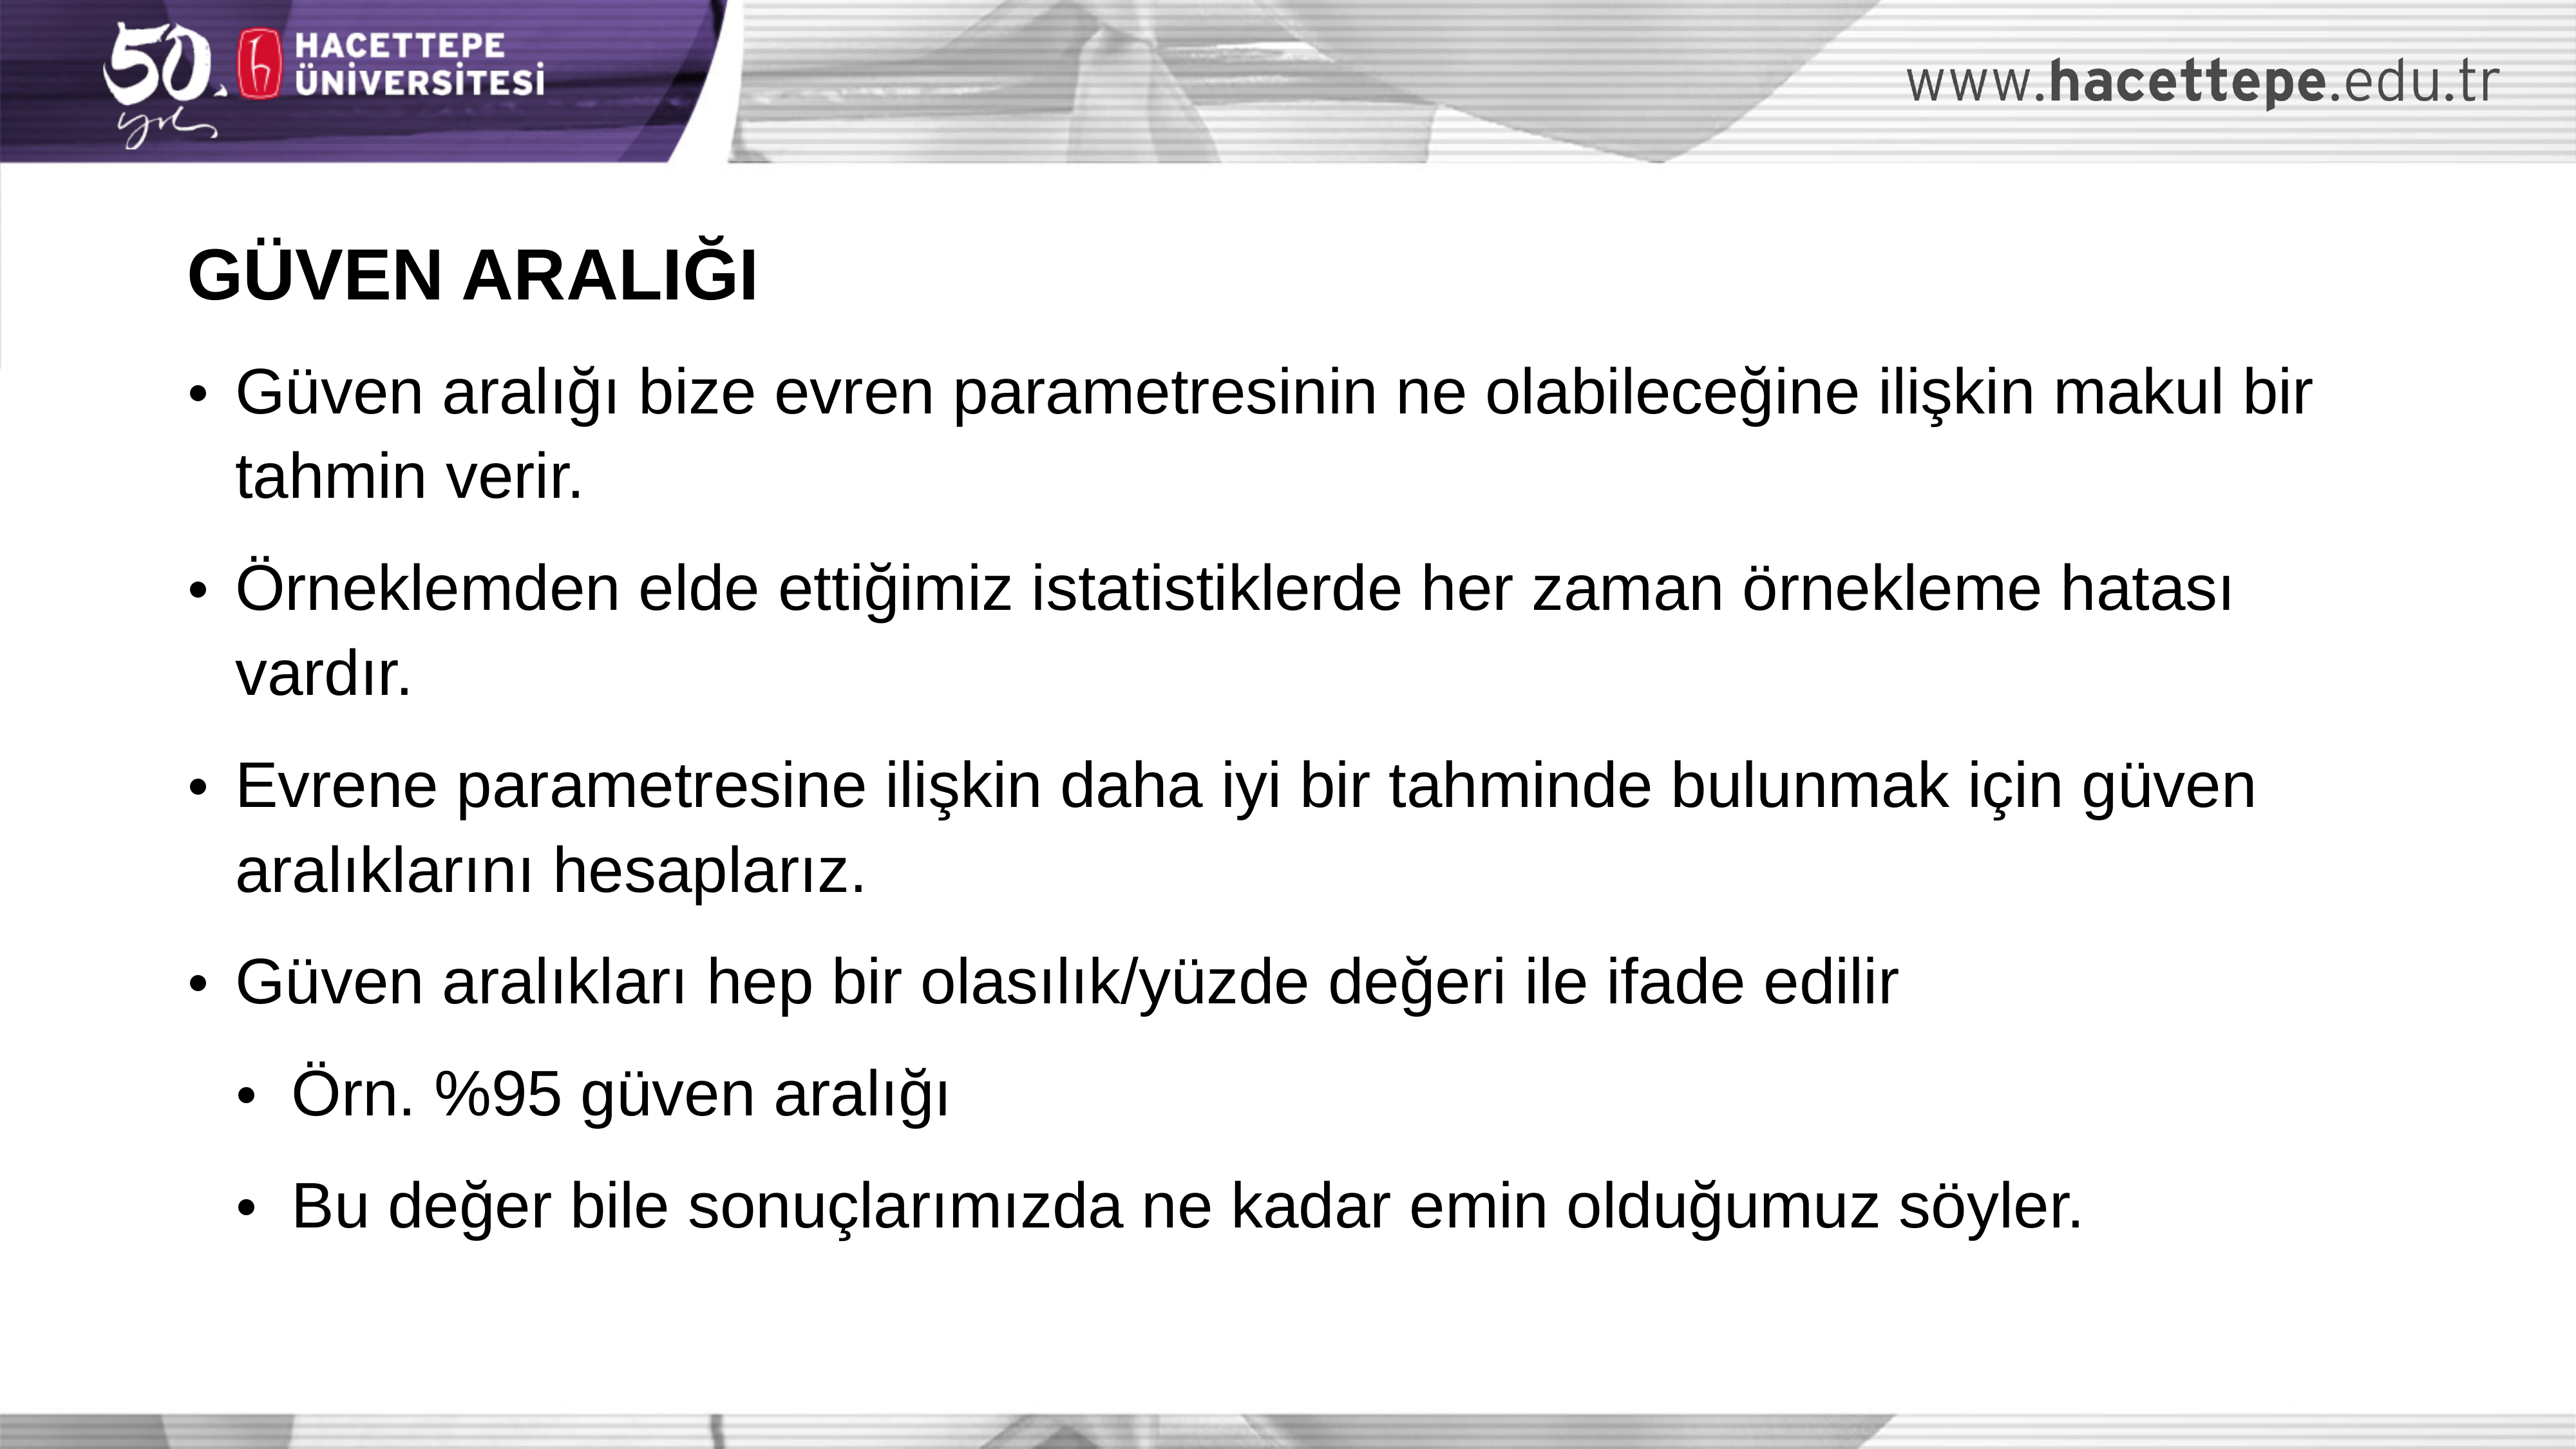

GÜVEN ARALIĞI
Güven aralığı bize evren parametresinin ne olabileceğine ilişkin makul bir tahmin verir.
Örneklemden elde ettiğimiz istatistiklerde her zaman örnekleme hatası vardır.
Evrene parametresine ilişkin daha iyi bir tahminde bulunmak için güven aralıklarını hesaplarız.
Güven aralıkları hep bir olasılık/yüzde değeri ile ifade edilir
Örn. %95 güven aralığı
Bu değer bile sonuçlarımızda ne kadar emin olduğumuz söyler.